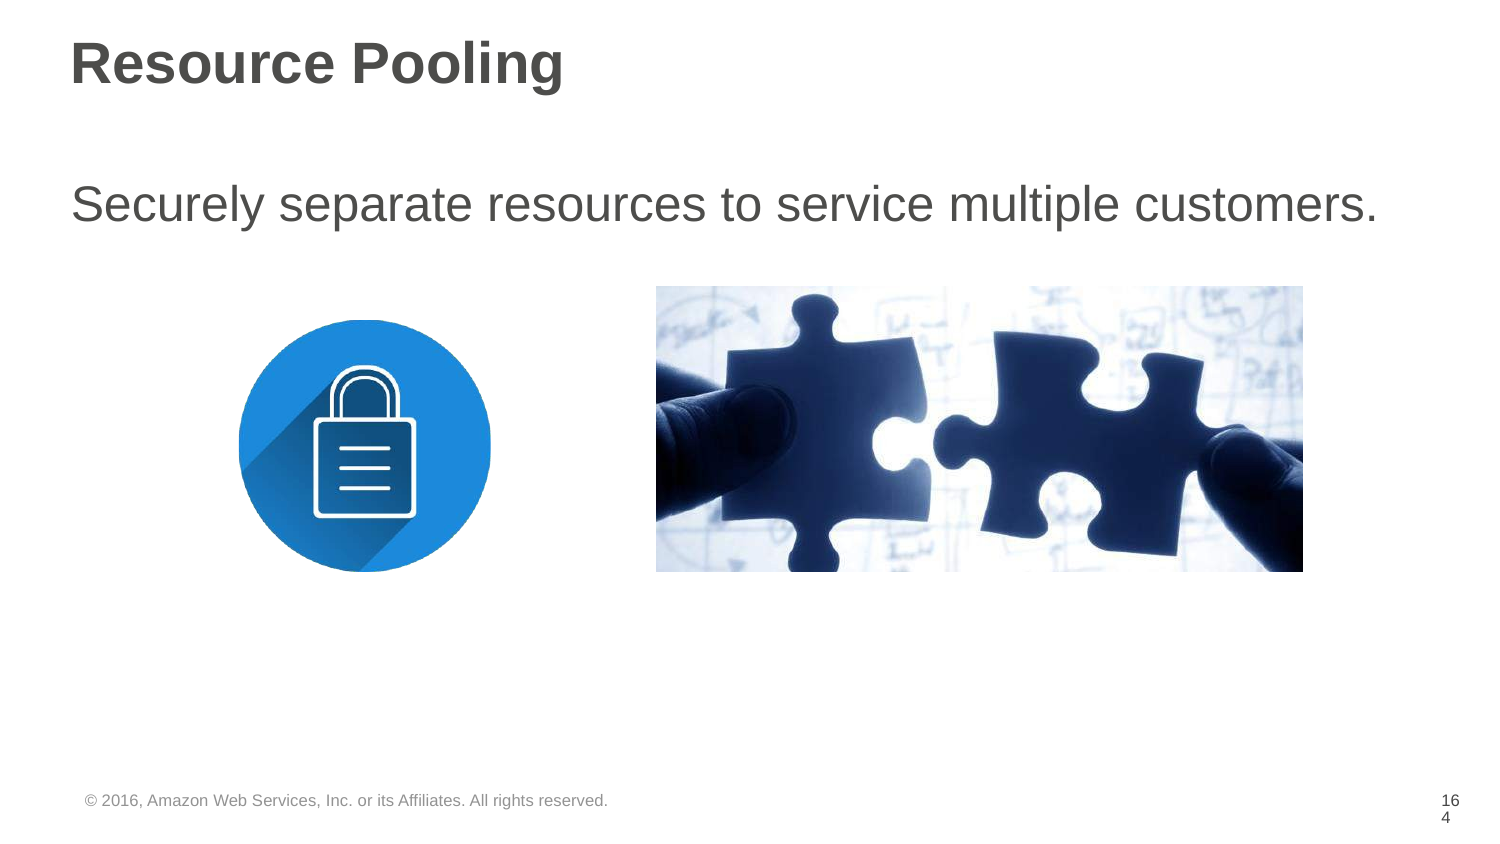

Resource Pooling
Securely separate resources to service multiple customers.

© 2016, Amazon Web Services, Inc. or its Affiliates. All rights reserved.
164